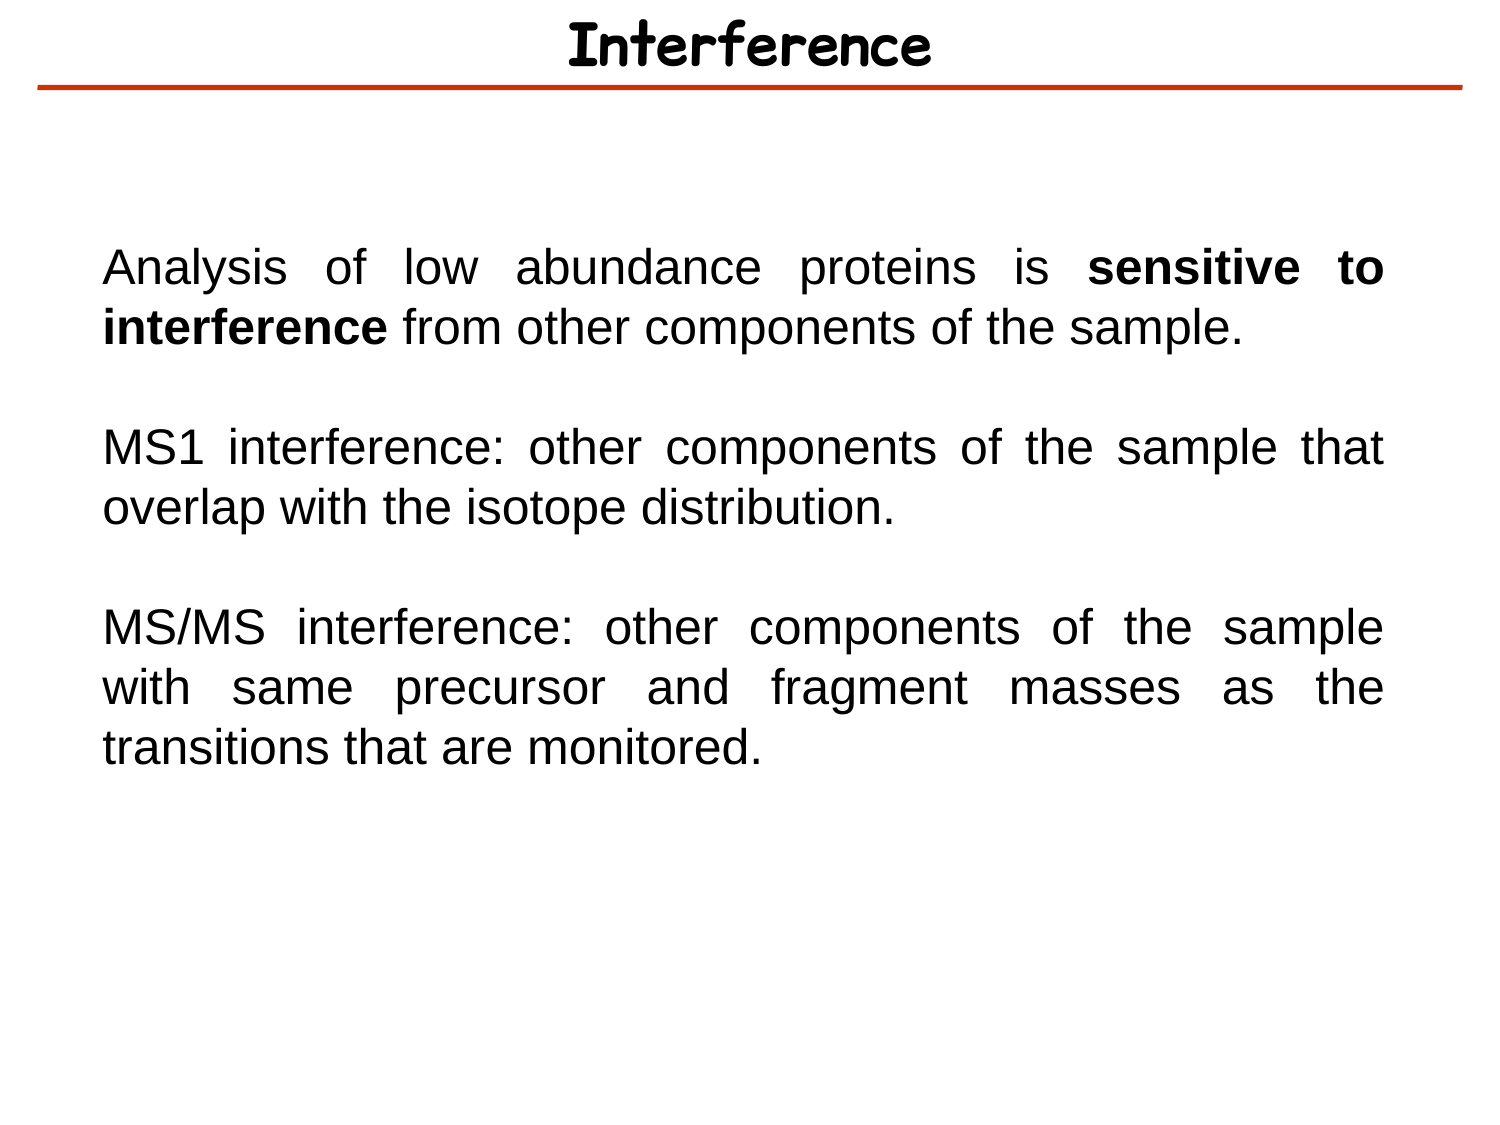

Interference

Analysis of low abundance proteins is sensitive to interference from other components of the sample.

MS1 interference: other components of the sample that overlap with the isotope distribution.

MS/MS interference: other components of the sample with same precursor and fragment masses as the transitions that are monitored.